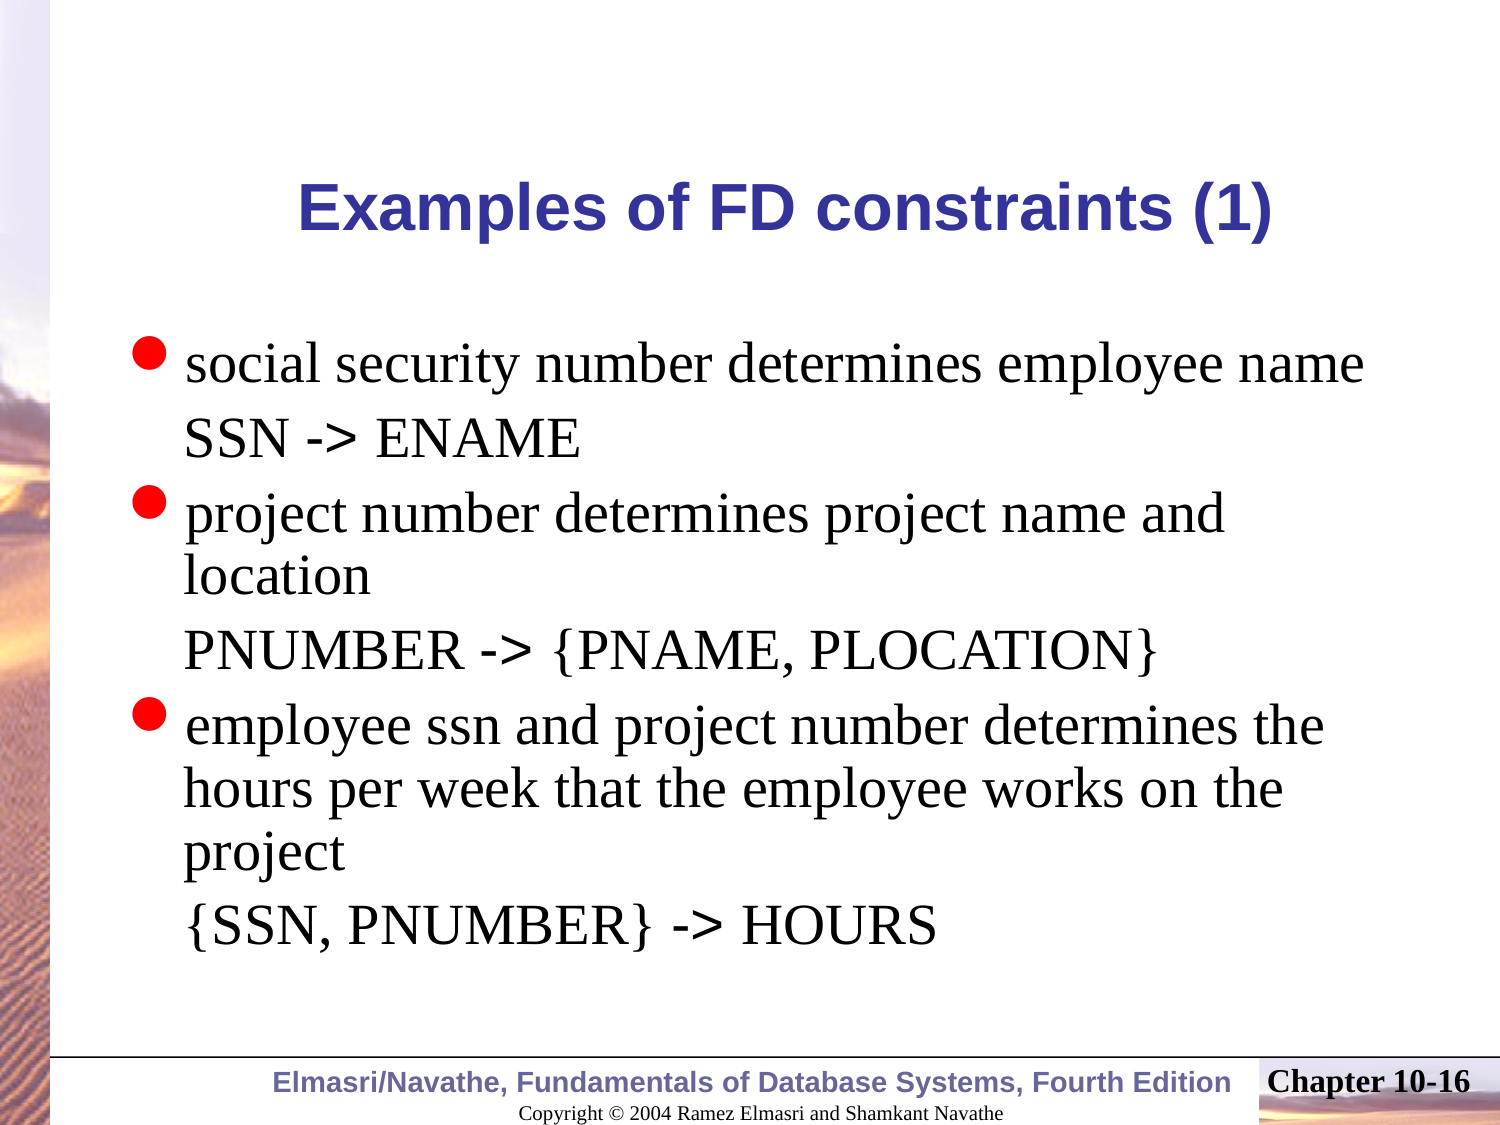

# Examples of FD constraints (1)
social security number determines employee name
	SSN -> ENAME
project number determines project name and location
	PNUMBER -> {PNAME, PLOCATION}
employee ssn and project number determines the hours per week that the employee works on the project
	{SSN, PNUMBER} -> HOURS
Chapter 10-16